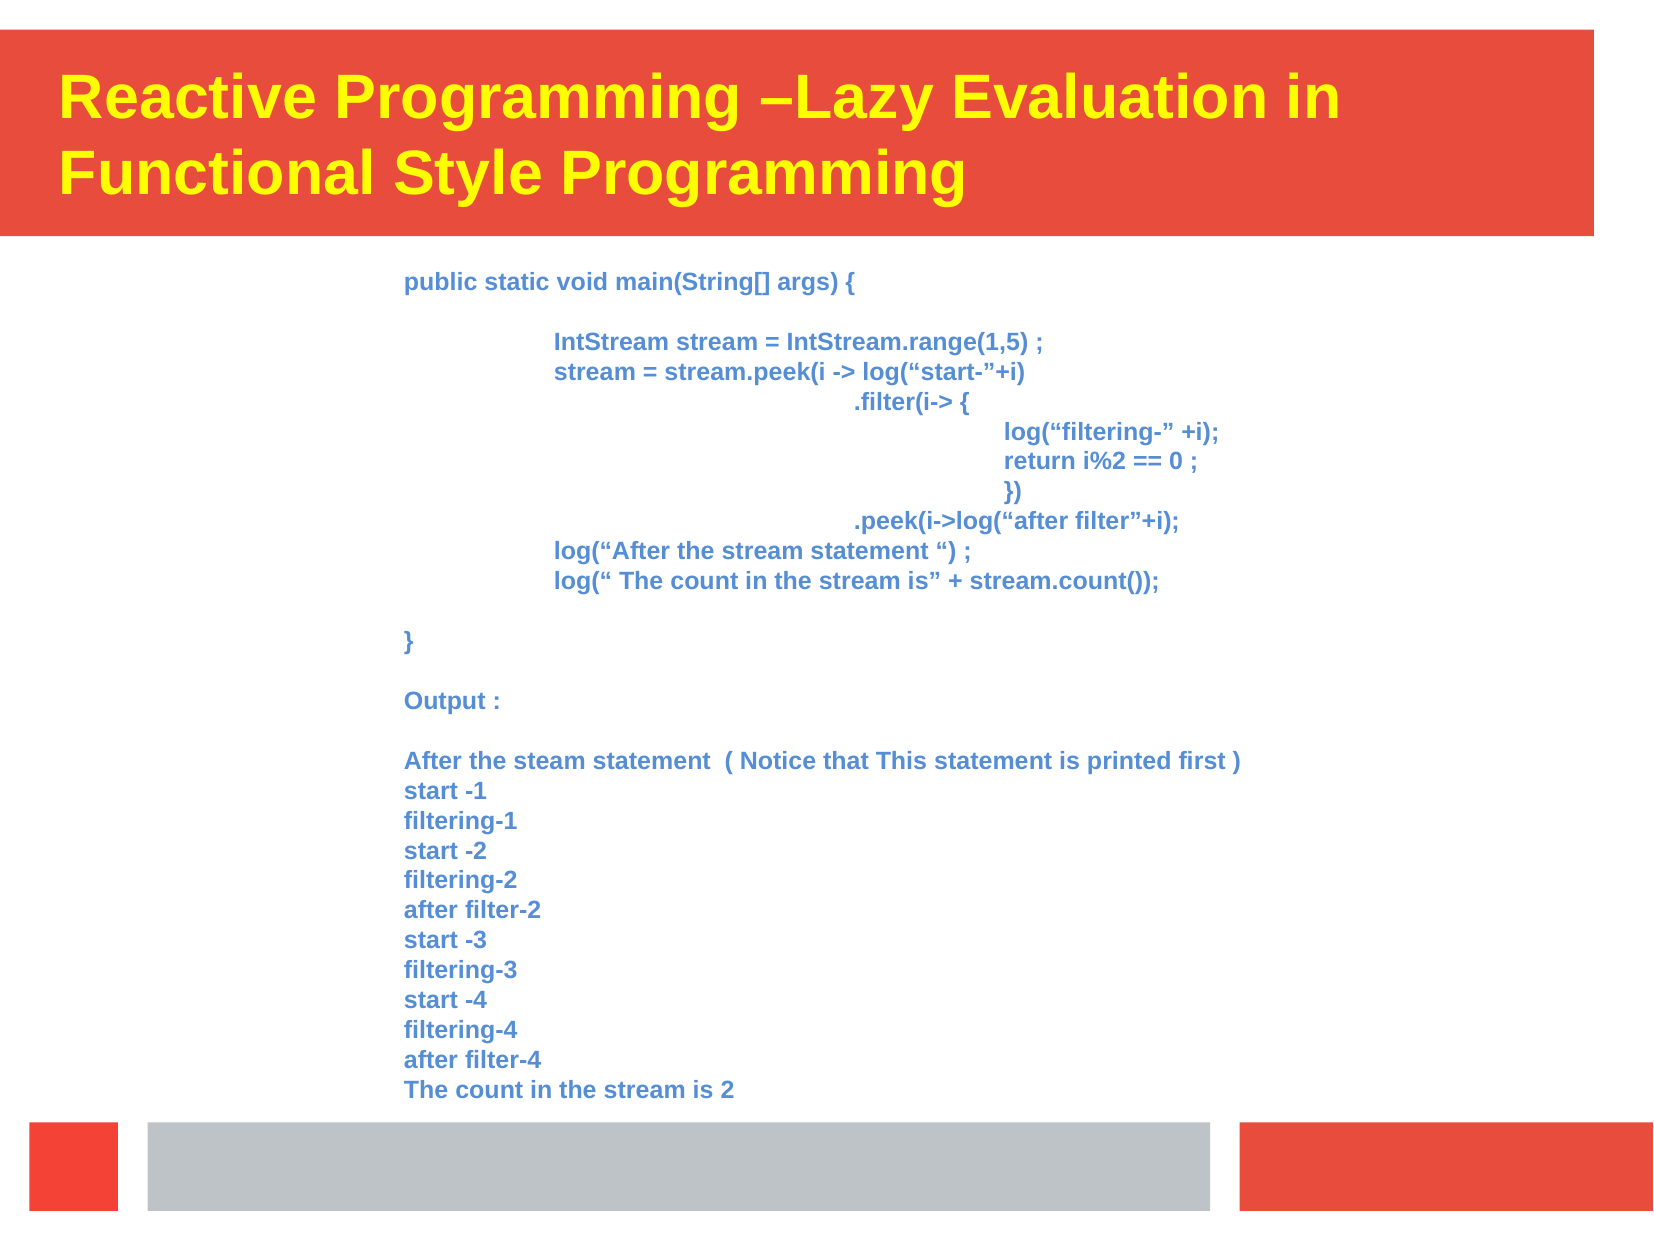

Reactive Programming –Lazy Evaluation in Functional Style Programming
public static void main(String[] args) {

	IntStream stream = IntStream.range(1,5) ;
	stream = stream.peek(i -> log(“start-”+i)
			.filter(i-> {
				log(“filtering-” +i);
				return i%2 == 0 ;
				})
			.peek(i->log(“after filter”+i);
	log(“After the stream statement “) ;
	log(“ The count in the stream is” + stream.count());

}

Output :

After the steam statement  ( Notice that This statement is printed first )
start -1
filtering-1
start -2
filtering-2
after filter-2
start -3
filtering-3
start -4
filtering-4
after filter-4
The count in the stream is 2